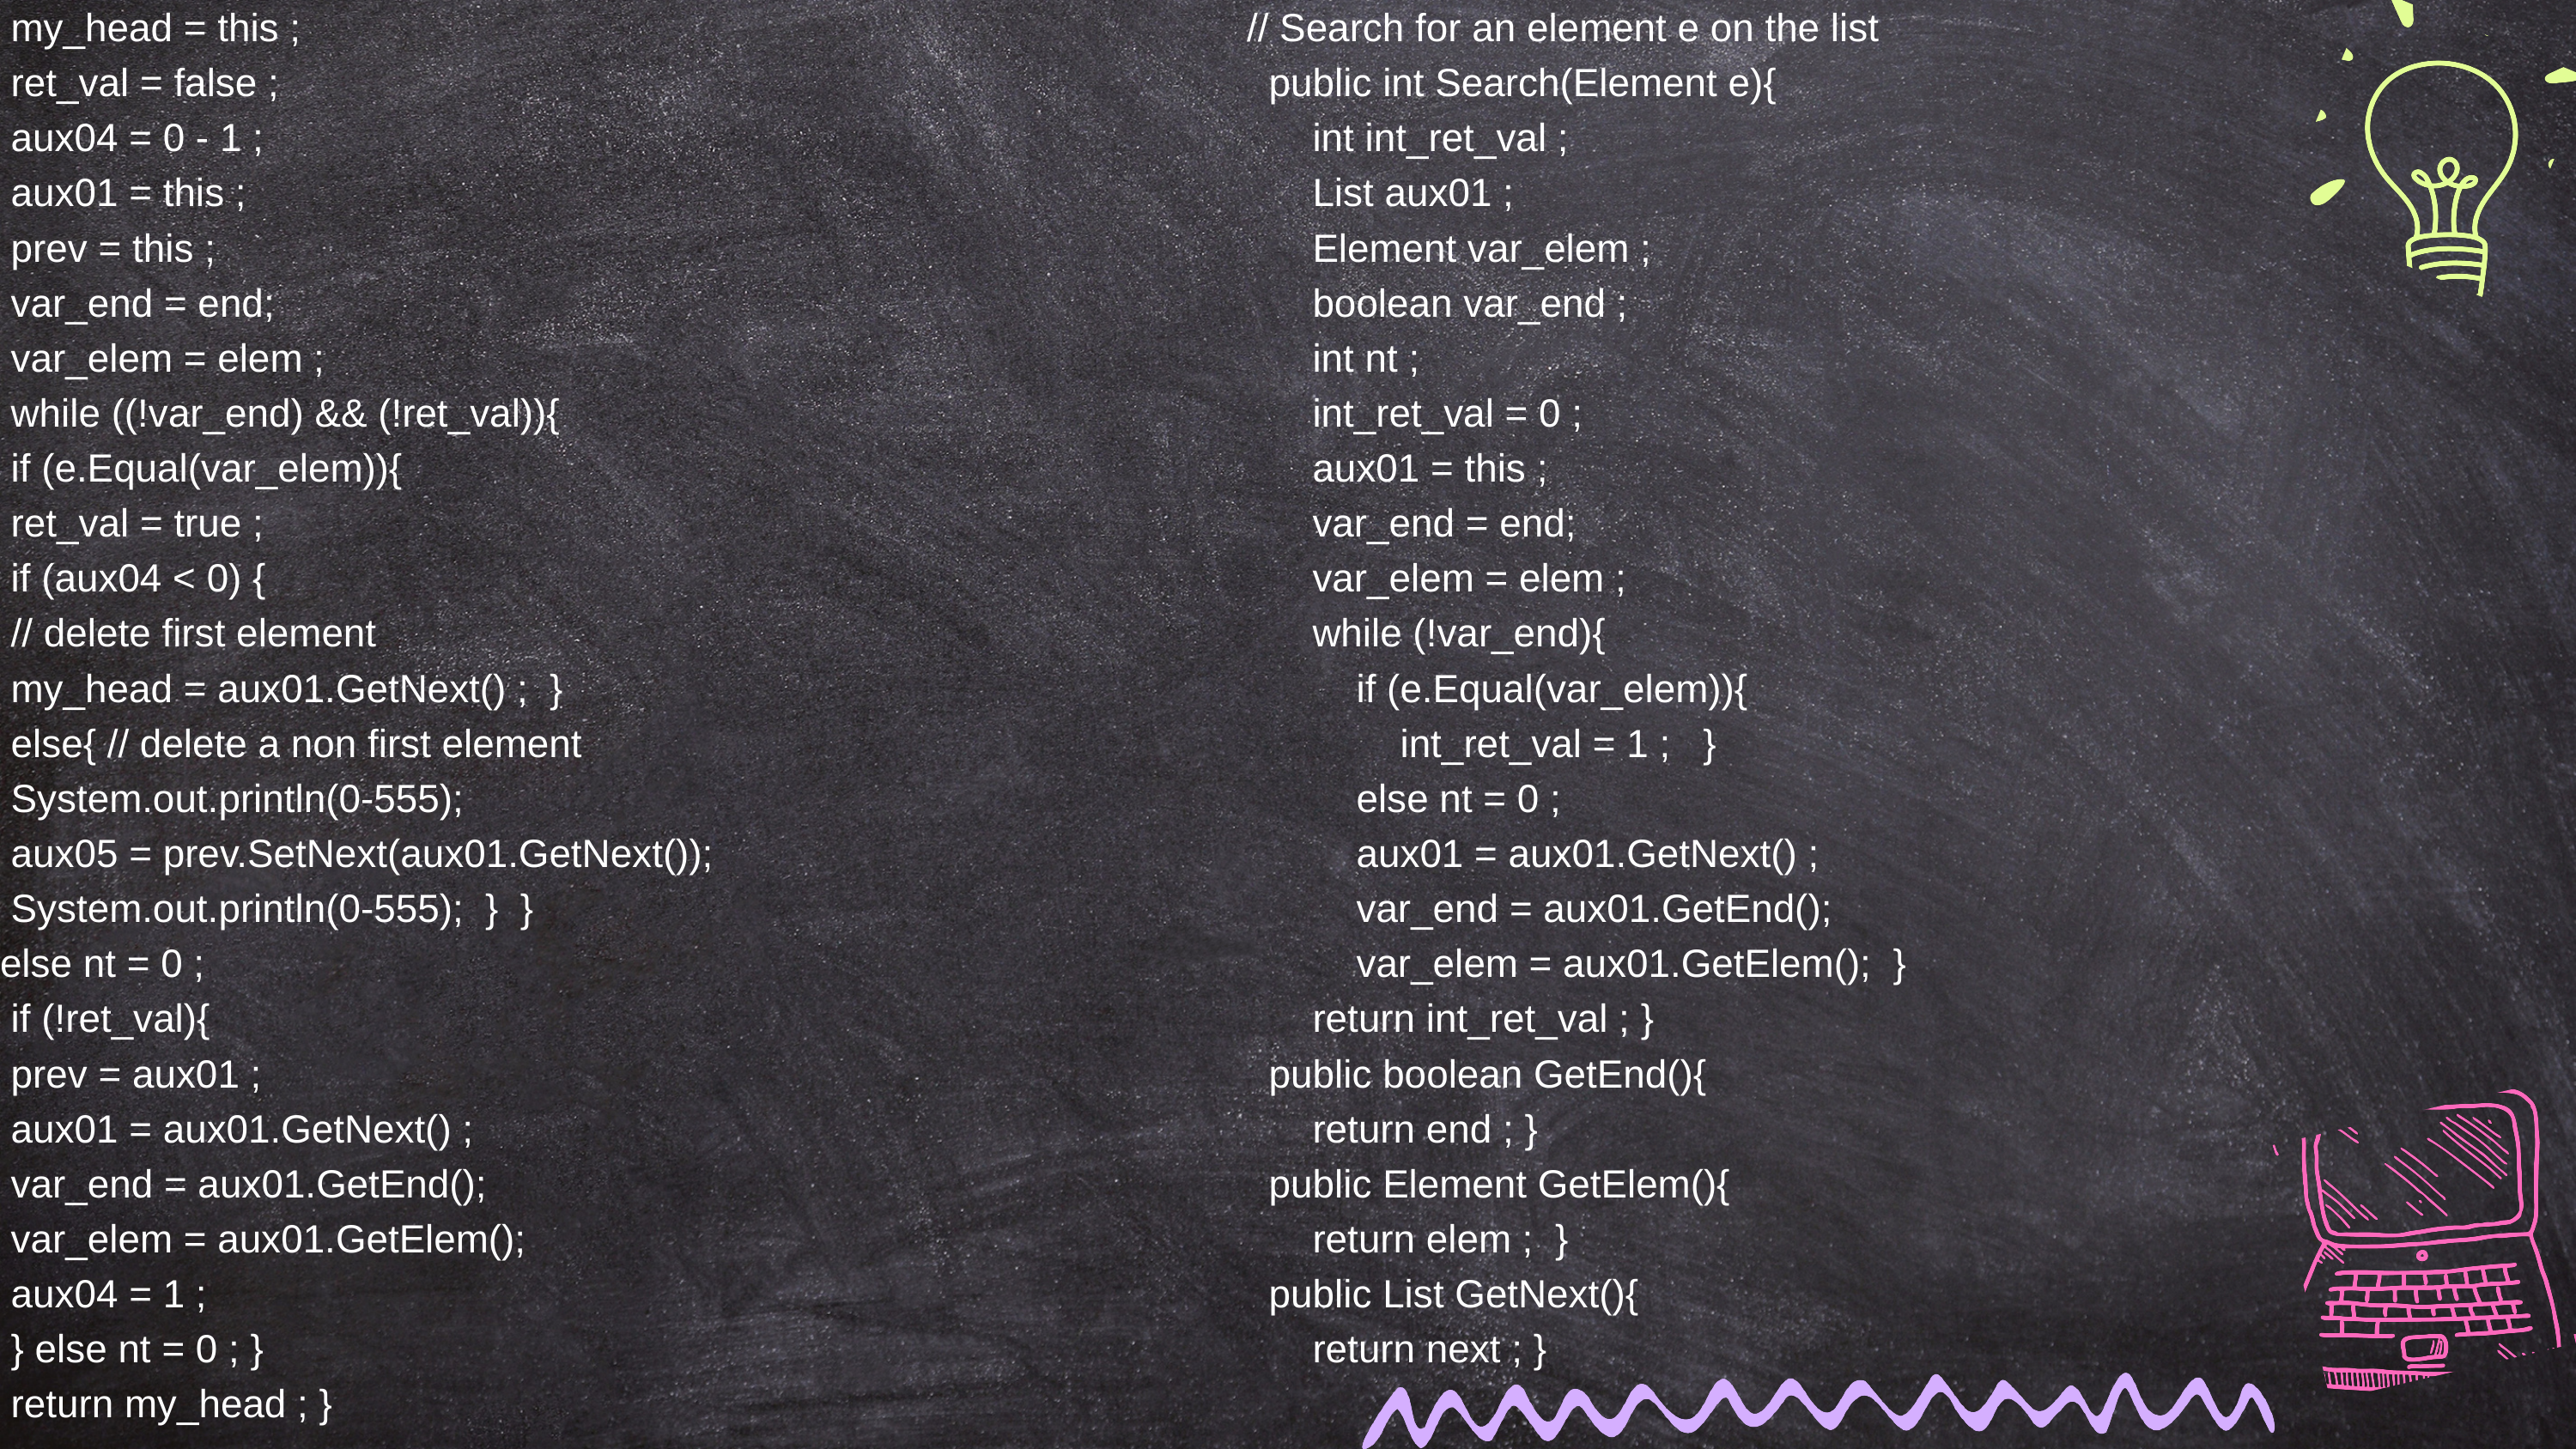

my_head = this ;
 ret_val = false ;
 aux04 = 0 - 1 ;
 aux01 = this ;
 prev = this ;
 var_end = end;
 var_elem = elem ;
 while ((!var_end) && (!ret_val)){
 if (e.Equal(var_elem)){
 ret_val = true ;
 if (aux04 < 0) {
 // delete first element
 my_head = aux01.GetNext() ;  }
 else{ // delete a non first element
 System.out.println(0-555);
 aux05 = prev.SetNext(aux01.GetNext());
 System.out.println(0-555);  }  }
else nt = 0 ;
 if (!ret_val){
 prev = aux01 ;
 aux01 = aux01.GetNext() ;
 var_end = aux01.GetEnd();
 var_elem = aux01.GetElem();
 aux04 = 1 ;
 } else nt = 0 ; }
 return my_head ; }

  // Search for an element e on the list
    public int Search(Element e){
        int int_ret_val ;
        List aux01 ;
        Element var_elem ;
        boolean var_end ;
        int nt ;
        int_ret_val = 0 ;
        aux01 = this ;
        var_end = end;
        var_elem = elem ;
        while (!var_end){
            if (e.Equal(var_elem)){
                int_ret_val = 1 ;   }
            else nt = 0 ;
            aux01 = aux01.GetNext() ;
            var_end = aux01.GetEnd();
            var_elem = aux01.GetElem();  }
        return int_ret_val ; }
    public boolean GetEnd(){
        return end ; }
    public Element GetElem(){
        return elem ;  }
    public List GetNext(){
        return next ; }